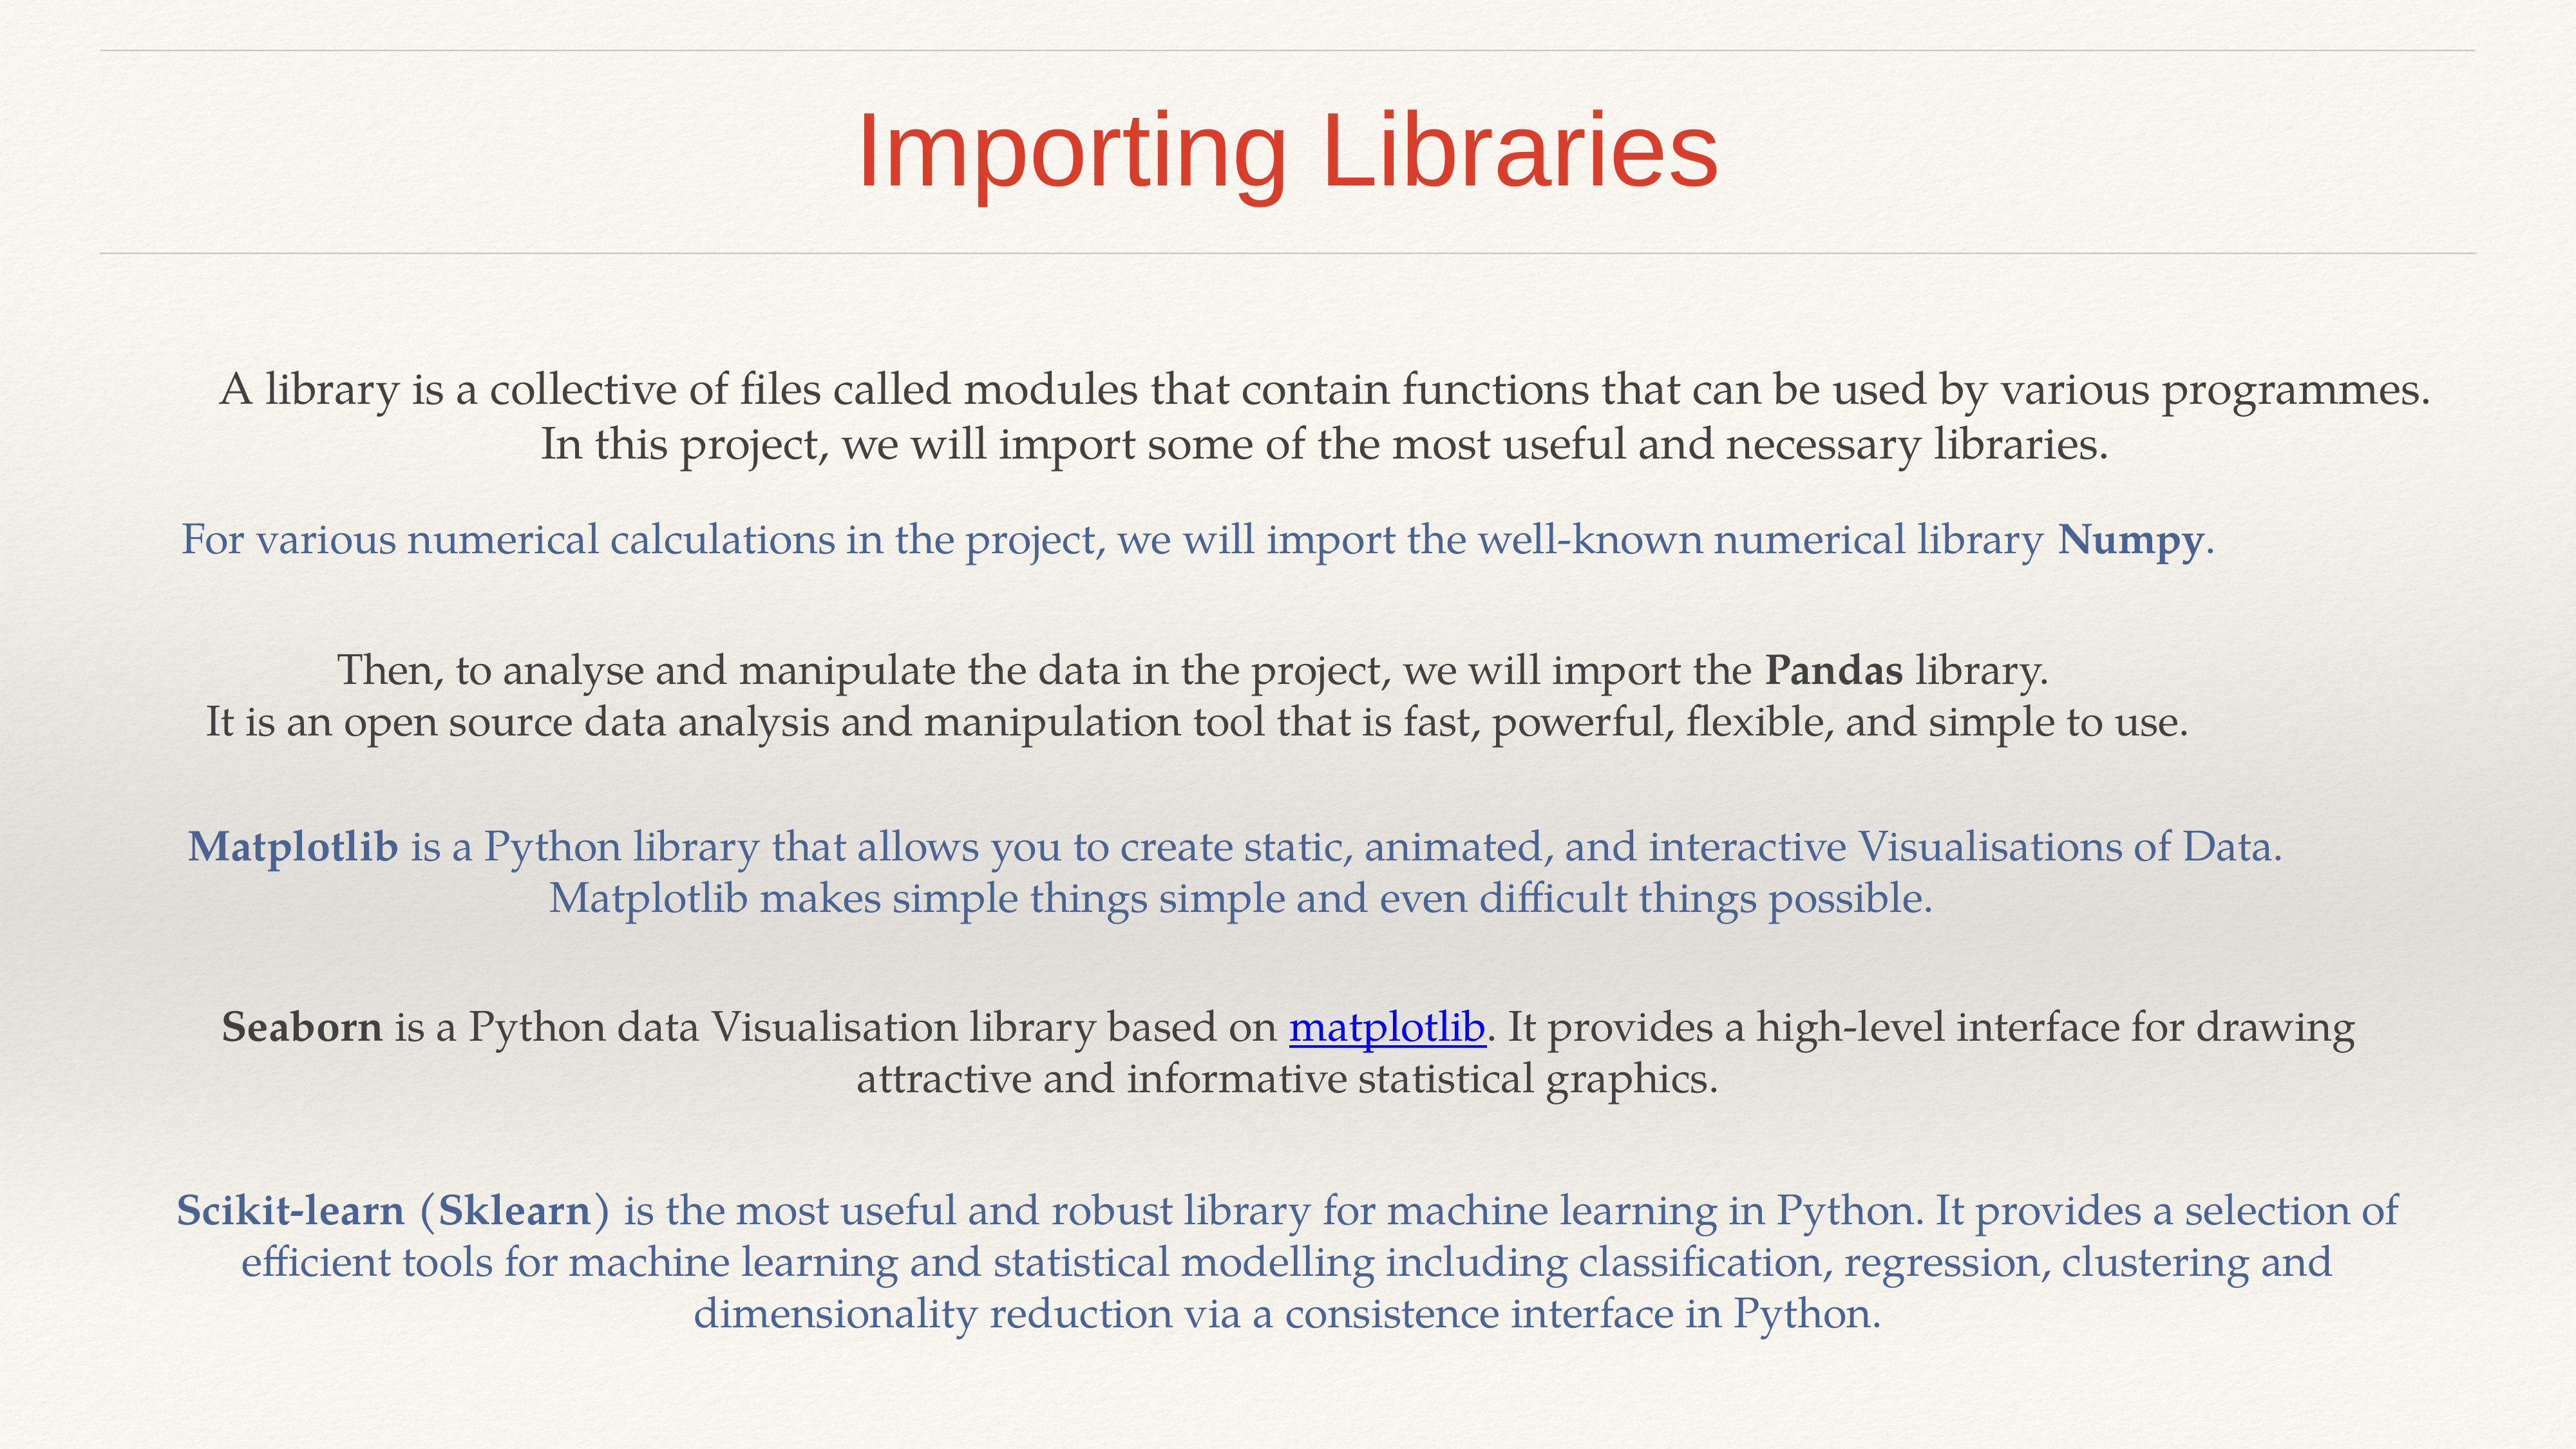

# Importing Libraries
A library is a collective of files called modules that contain functions that can be used by various programmes.
In this project, we will import some of the most useful and necessary libraries.
For various numerical calculations in the project, we will import the well-known numerical library Numpy.
Then, to analyse and manipulate the data in the project, we will import the Pandas library.
It is an open source data analysis and manipulation tool that is fast, powerful, flexible, and simple to use.
Matplotlib is a Python library that allows you to create static, animated, and interactive Visualisations of Data.
Matplotlib makes simple things simple and even difficult things possible.
Seaborn is a Python data Visualisation library based on matplotlib. It provides a high-level interface for drawing attractive and informative statistical graphics.
Scikit-learn (Sklearn) is the most useful and robust library for machine learning in Python. It provides a selection of efficient tools for machine learning and statistical modelling including classification, regression, clustering and dimensionality reduction via a consistence interface in Python.